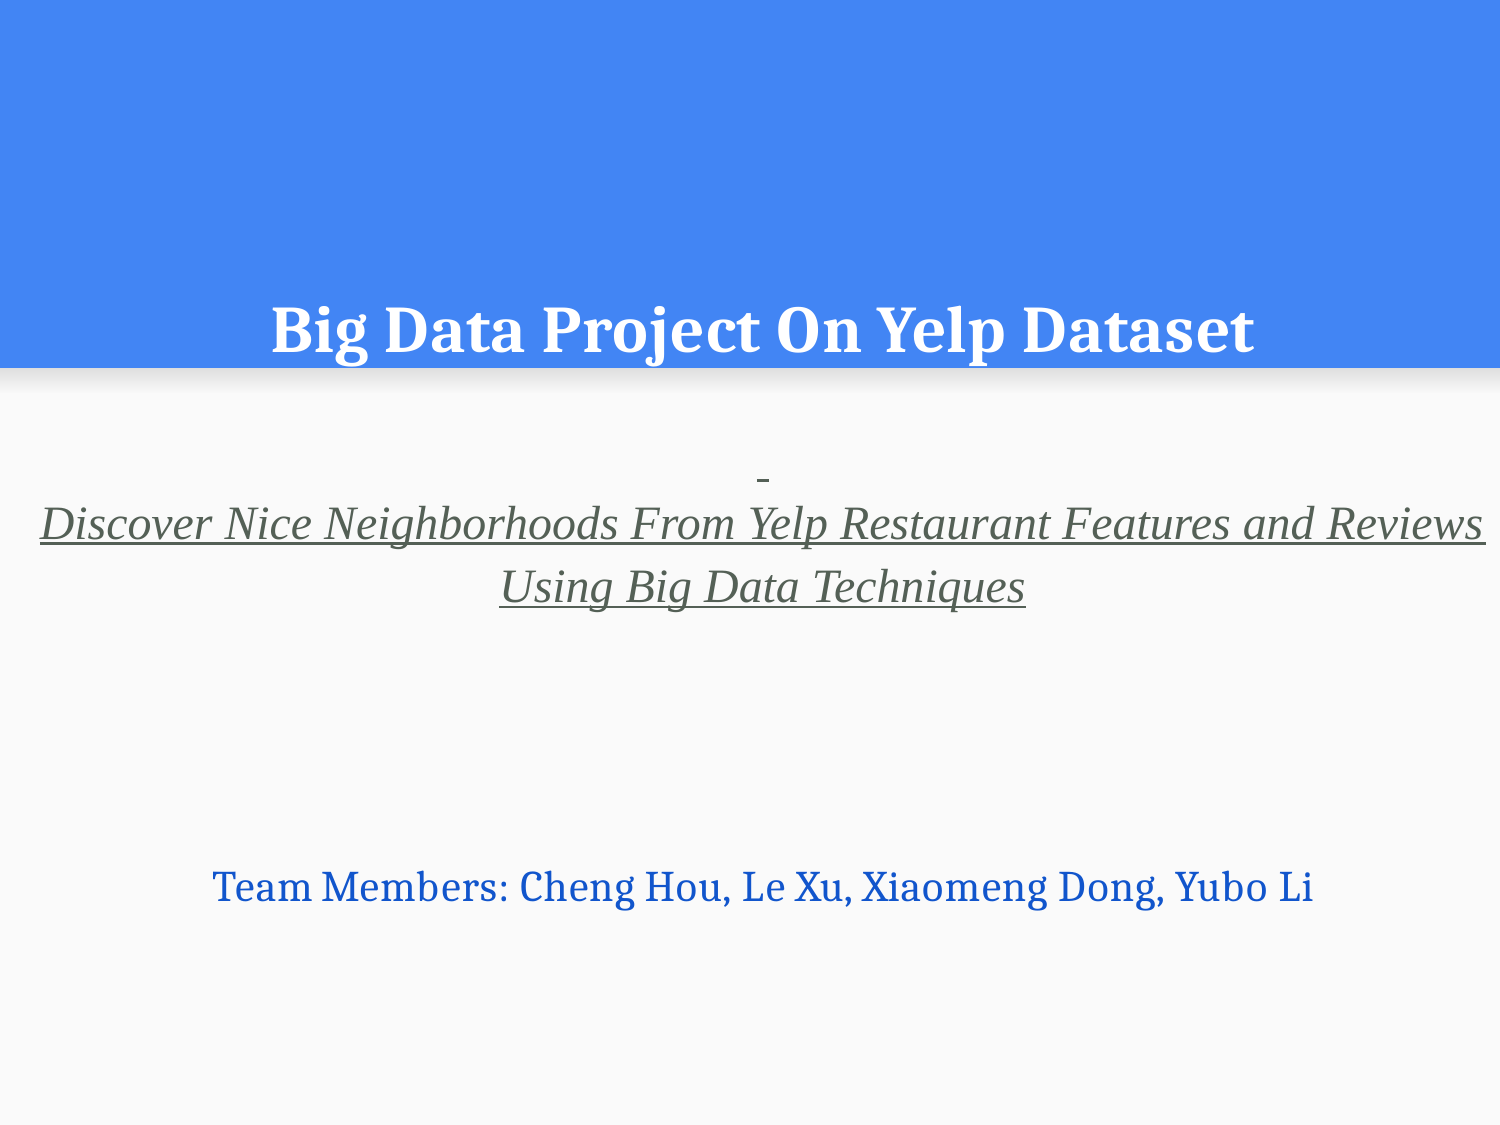

# Big Data Project On Yelp Dataset

Discover Nice Neighborhoods From Yelp Restaurant Features and Reviews Using Big Data Techniques
Team Members: Cheng Hou, Le Xu, Xiaomeng Dong, Yubo Li